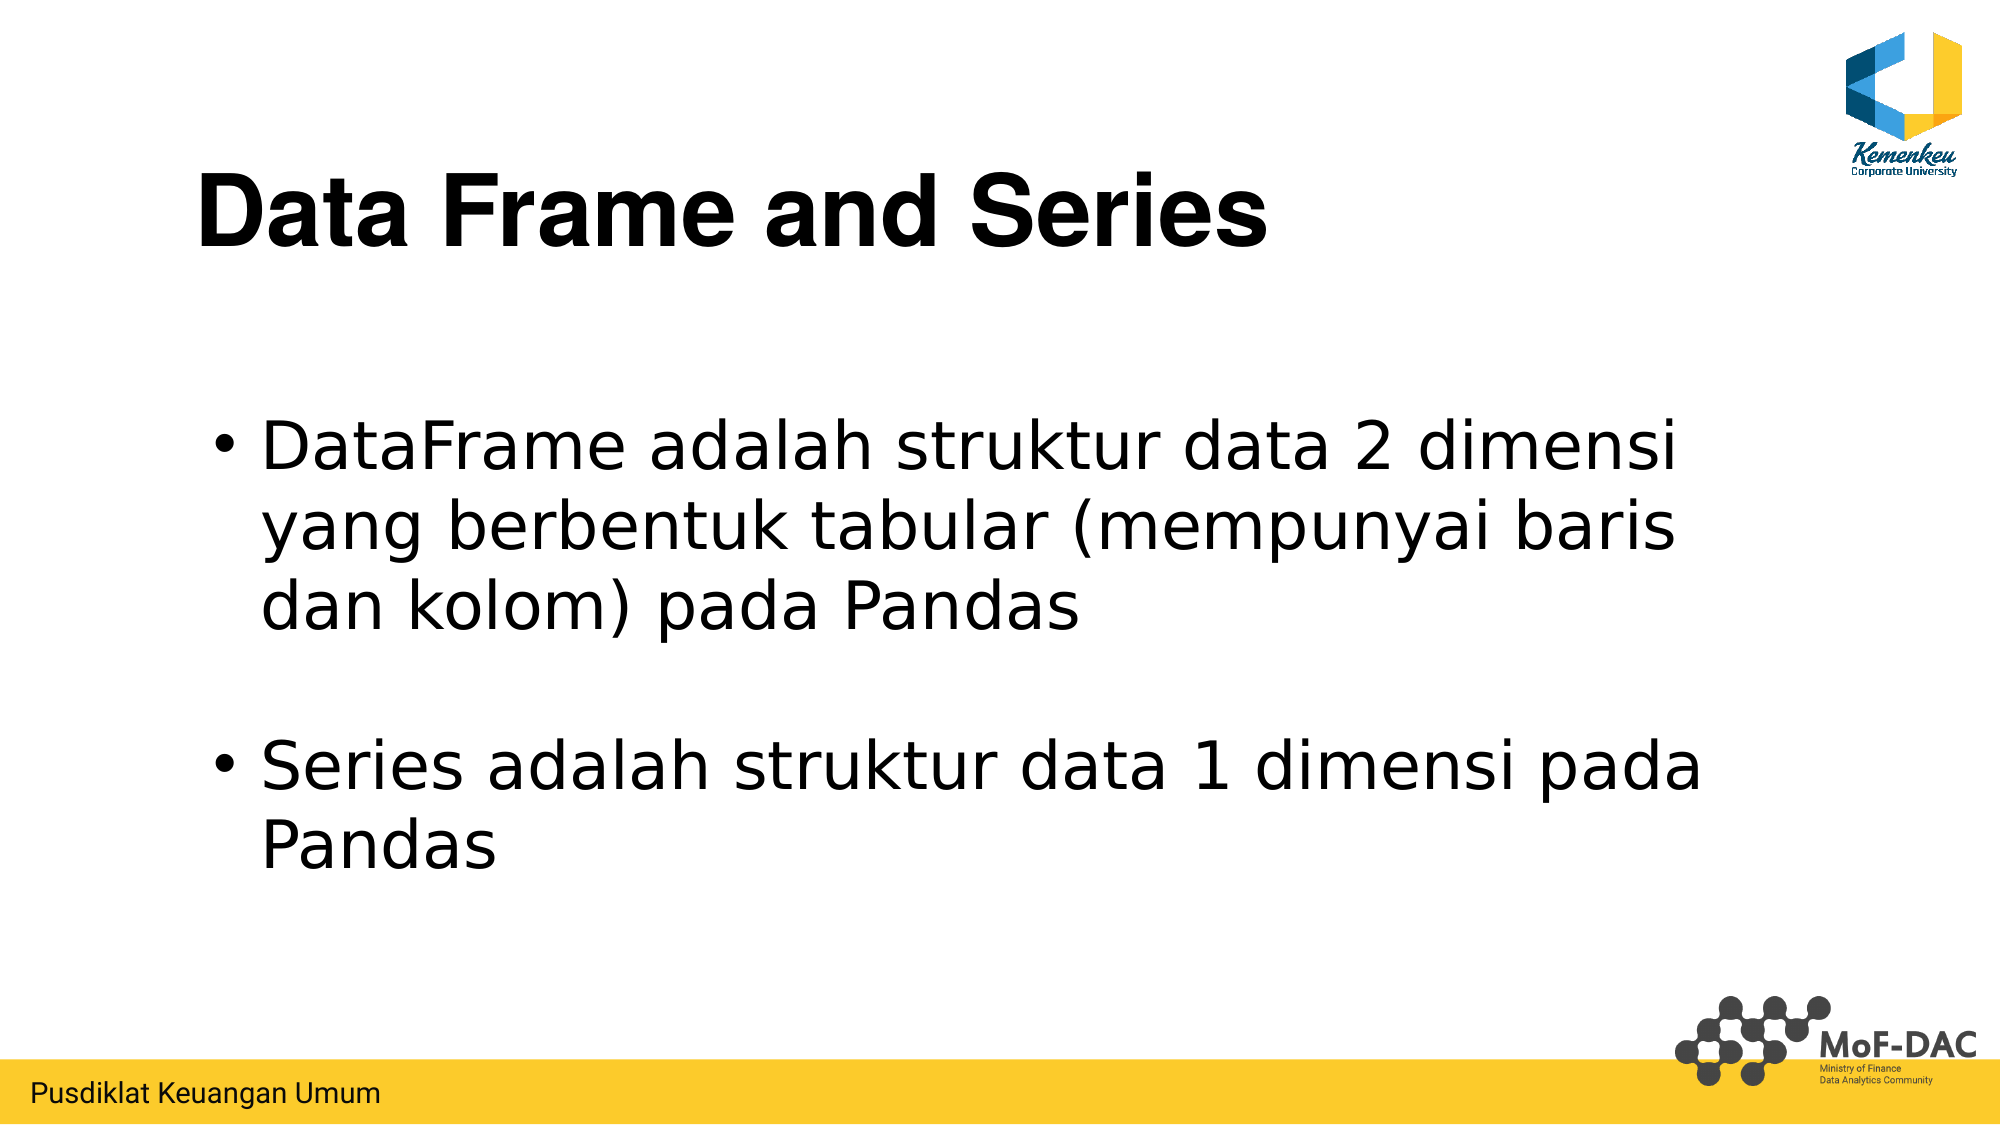

Data Frame and Series
DataFrame adalah struktur data 2 dimensi yang berbentuk tabular (mempunyai baris dan kolom) pada Pandas

Series adalah struktur data 1 dimensi pada Pandas